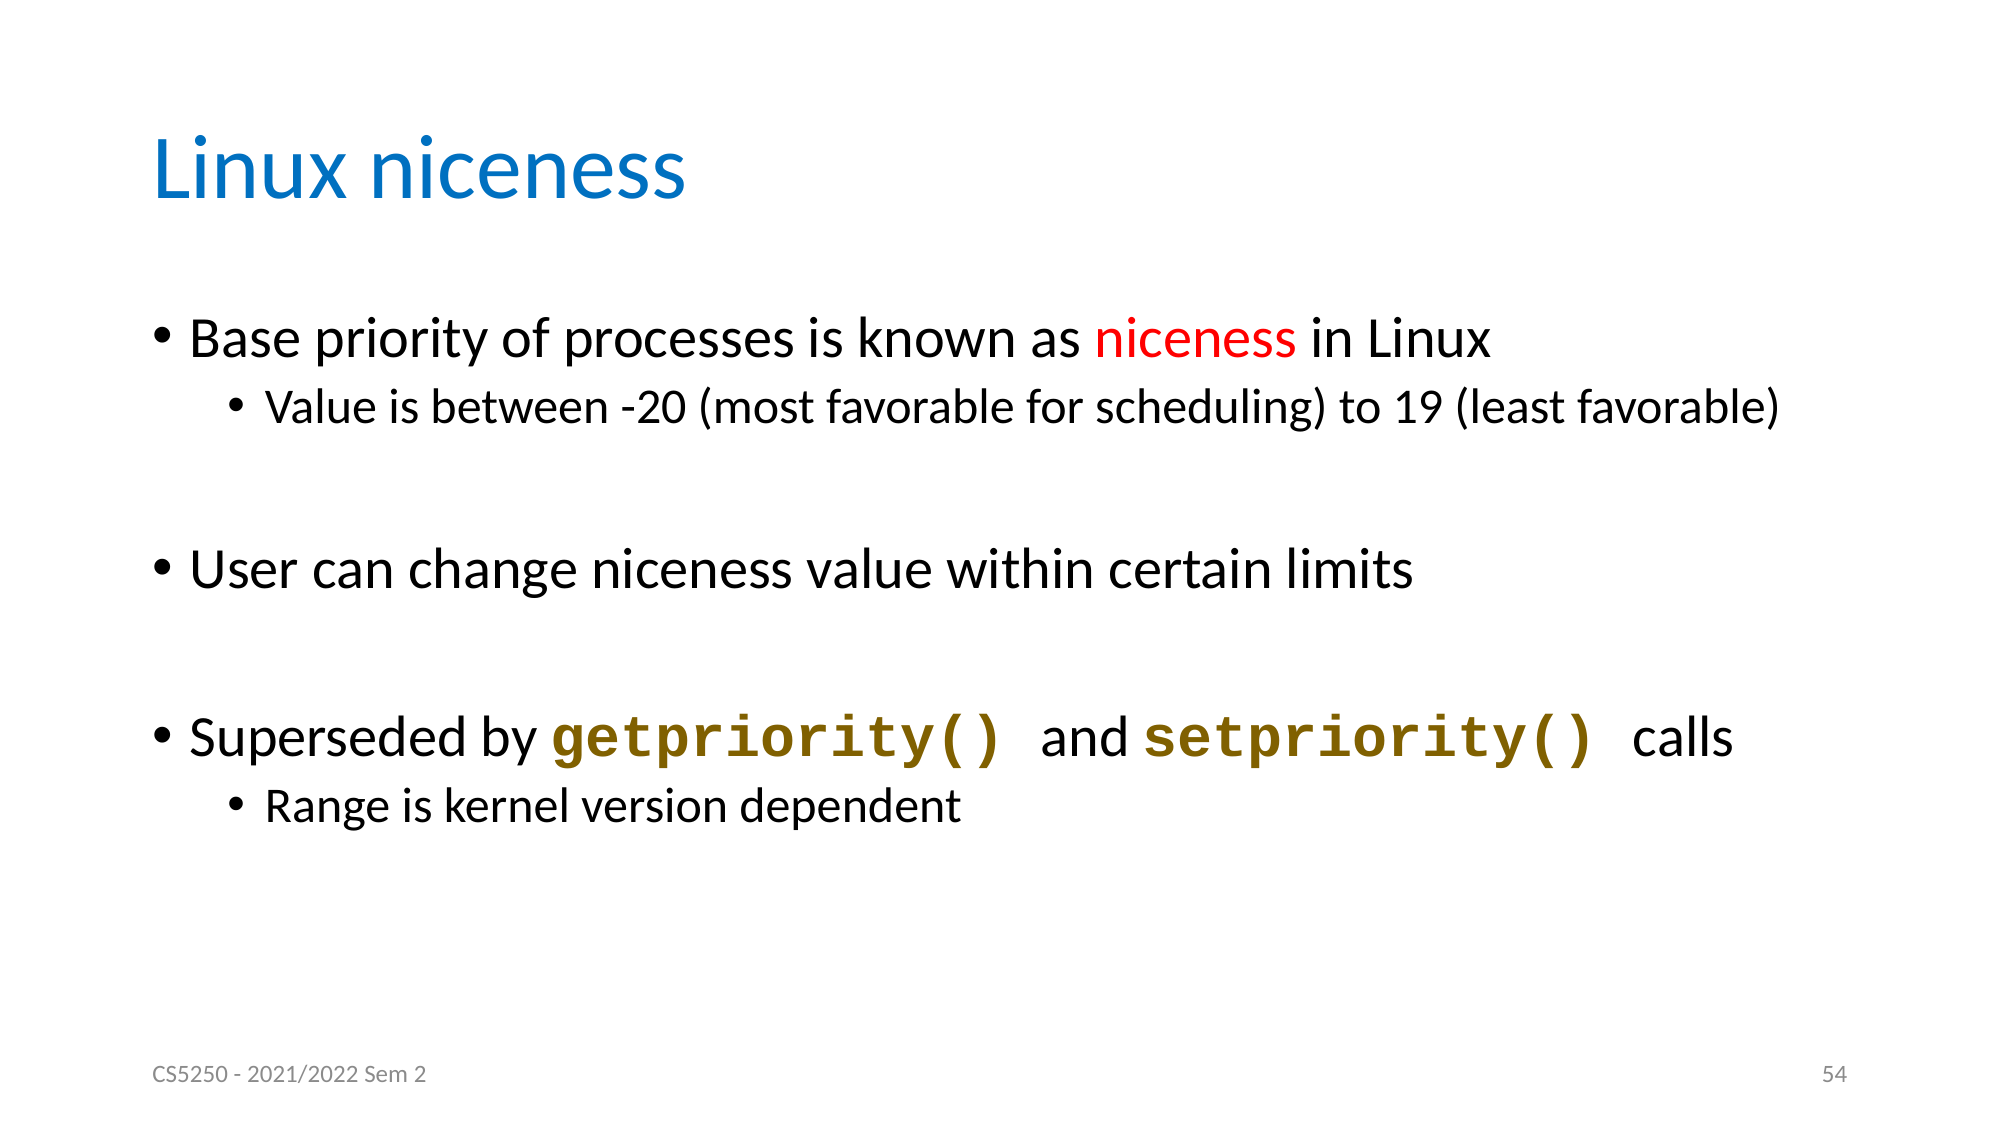

# Linux niceness
Base priority of processes is known as niceness in Linux
Value is between -20 (most favorable for scheduling) to 19 (least favorable)

User can change niceness value within certain limits

Superseded by getpriority() and setpriority() calls
Range is kernel version dependent

CS5250 - 2021/2022 Sem 2
54